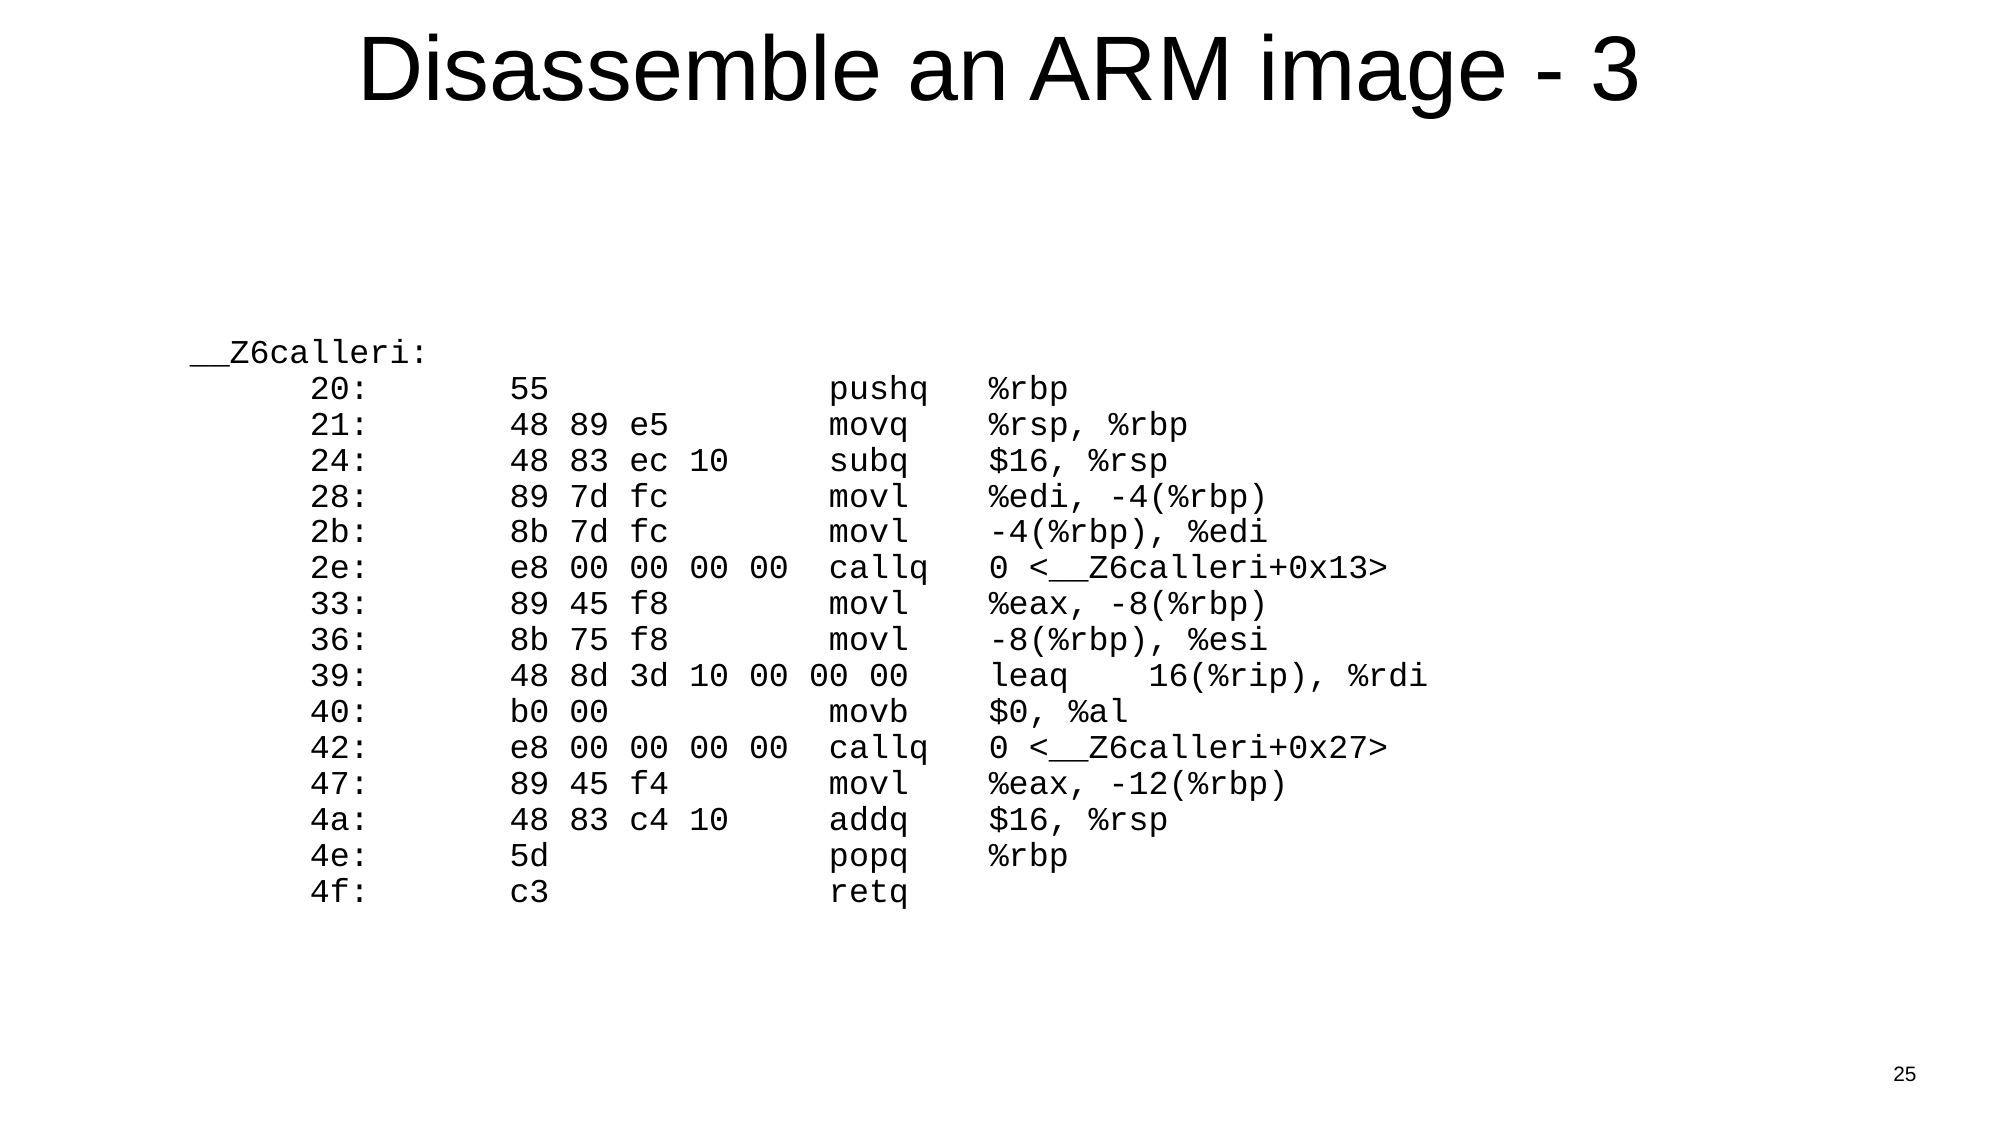

# Disassemble an ARM image - 3
__Z6calleri:
      20:       55              pushq   %rbp
      21:       48 89 e5        movq    %rsp, %rbp
      24:       48 83 ec 10     subq    $16, %rsp
      28:       89 7d fc        movl    %edi, -4(%rbp)
      2b:       8b 7d fc        movl    -4(%rbp), %edi
      2e:       e8 00 00 00 00  callq   0 <__Z6calleri+0x13>
      33:       89 45 f8        movl    %eax, -8(%rbp)
      36:       8b 75 f8        movl    -8(%rbp), %esi
      39:       48 8d 3d 10 00 00 00    leaq    16(%rip), %rdi
      40:       b0 00           movb    $0, %al
      42:       e8 00 00 00 00  callq   0 <__Z6calleri+0x27>
      47:       89 45 f4        movl    %eax, -12(%rbp)
      4a:       48 83 c4 10     addq    $16, %rsp
      4e:       5d              popq    %rbp
      4f:       c3              retq
25